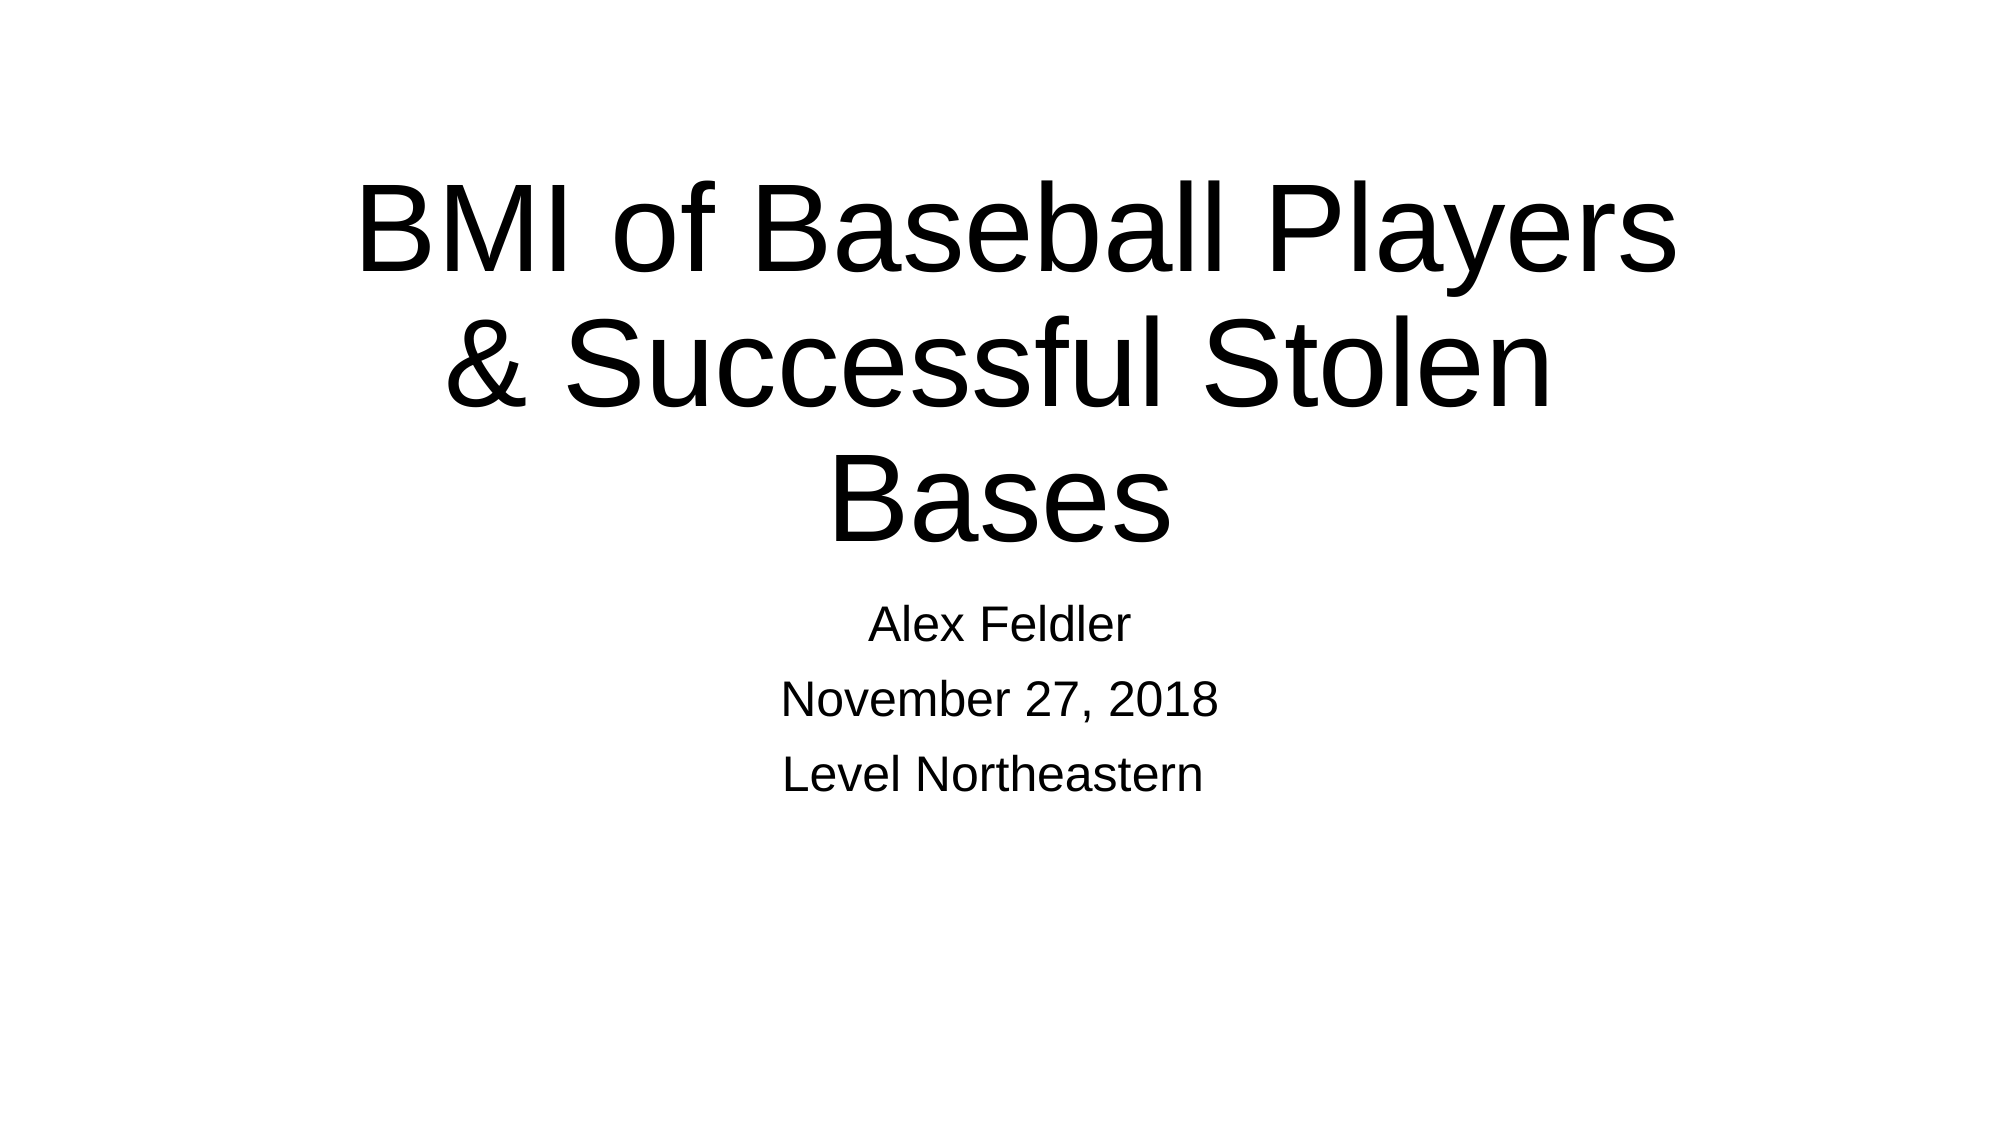

# BMI of Baseball Players & Successful Stolen Bases
Alex Feldler
November 27, 2018
Level Northeastern